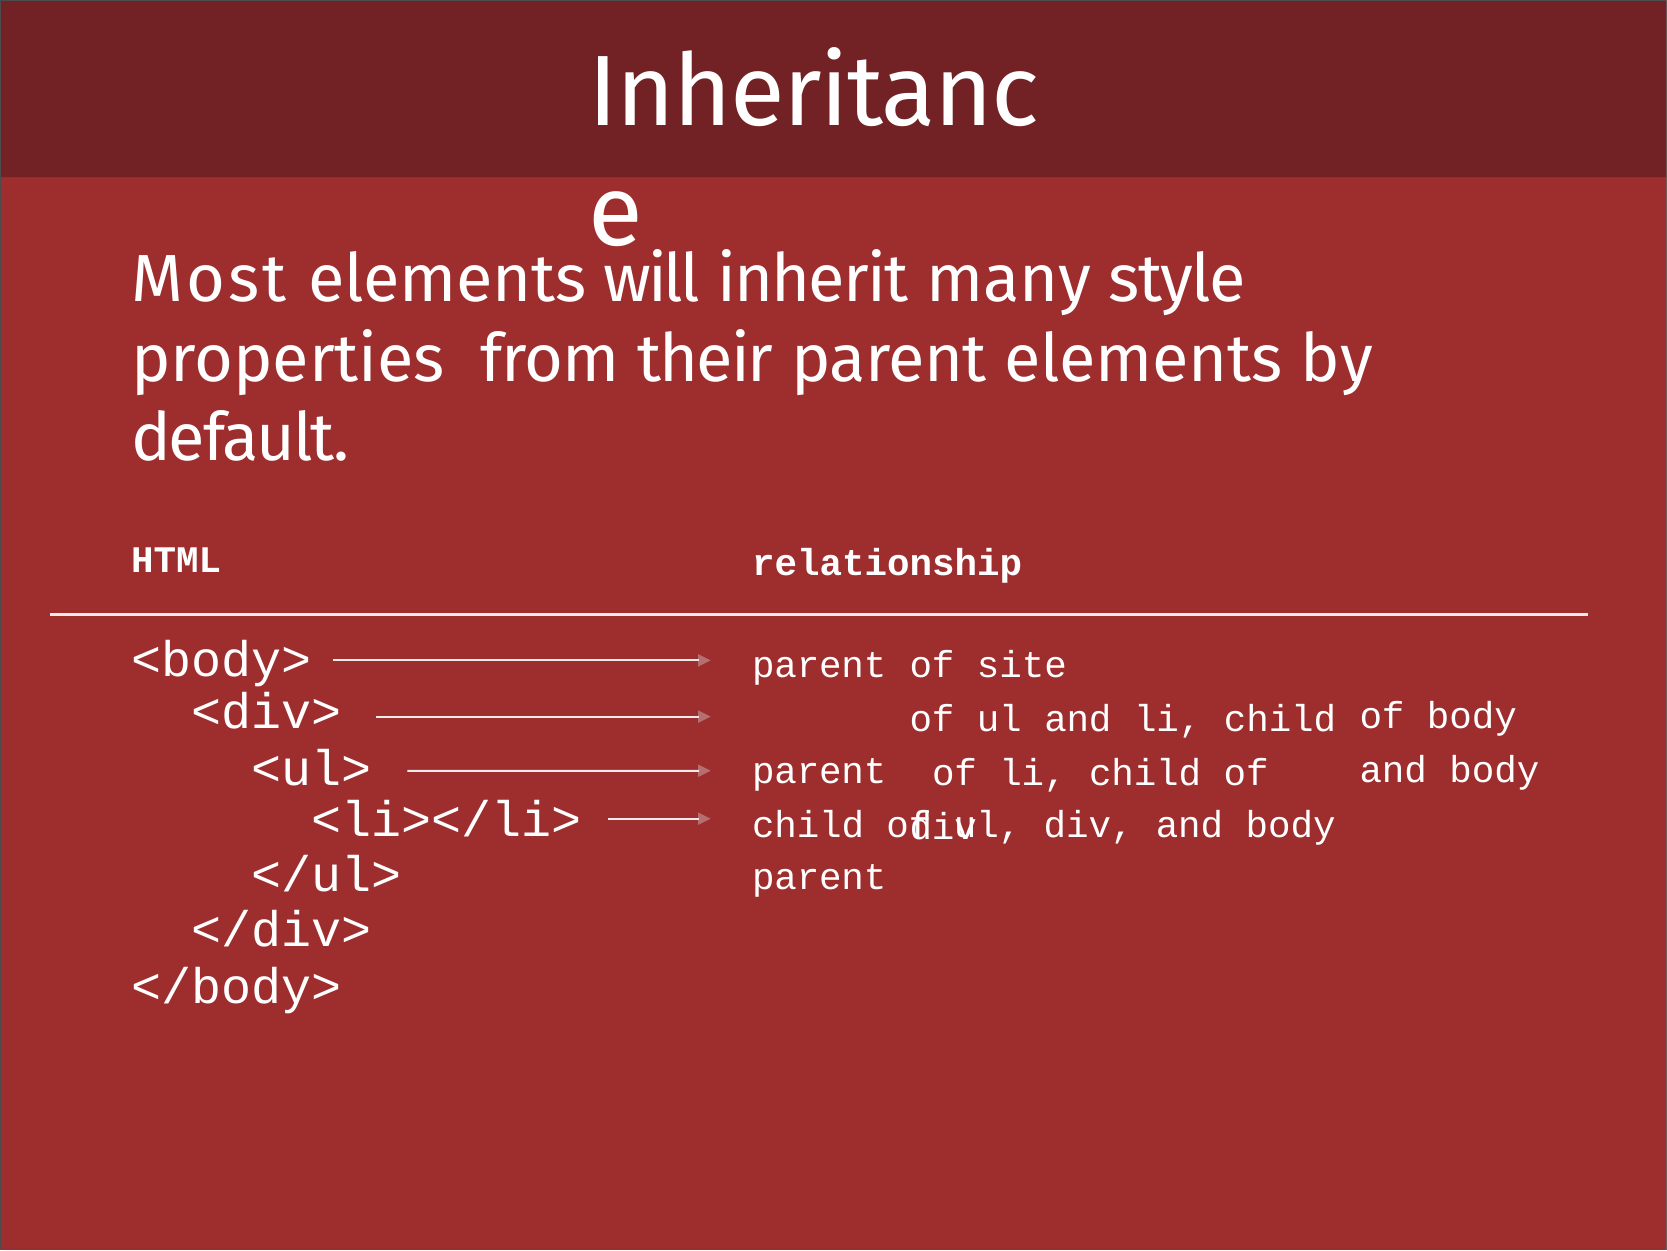

# Inheritance

Most elements will inherit many style properties  from their parent elements by default.
HTML
relationship
<body>
parent  parent  parent
of site
of ul and li, child  of li, child of div
<div>
<ul>
of body  and body
<li></li>
</ul>
</div>
</body>
child of ul, div, and body